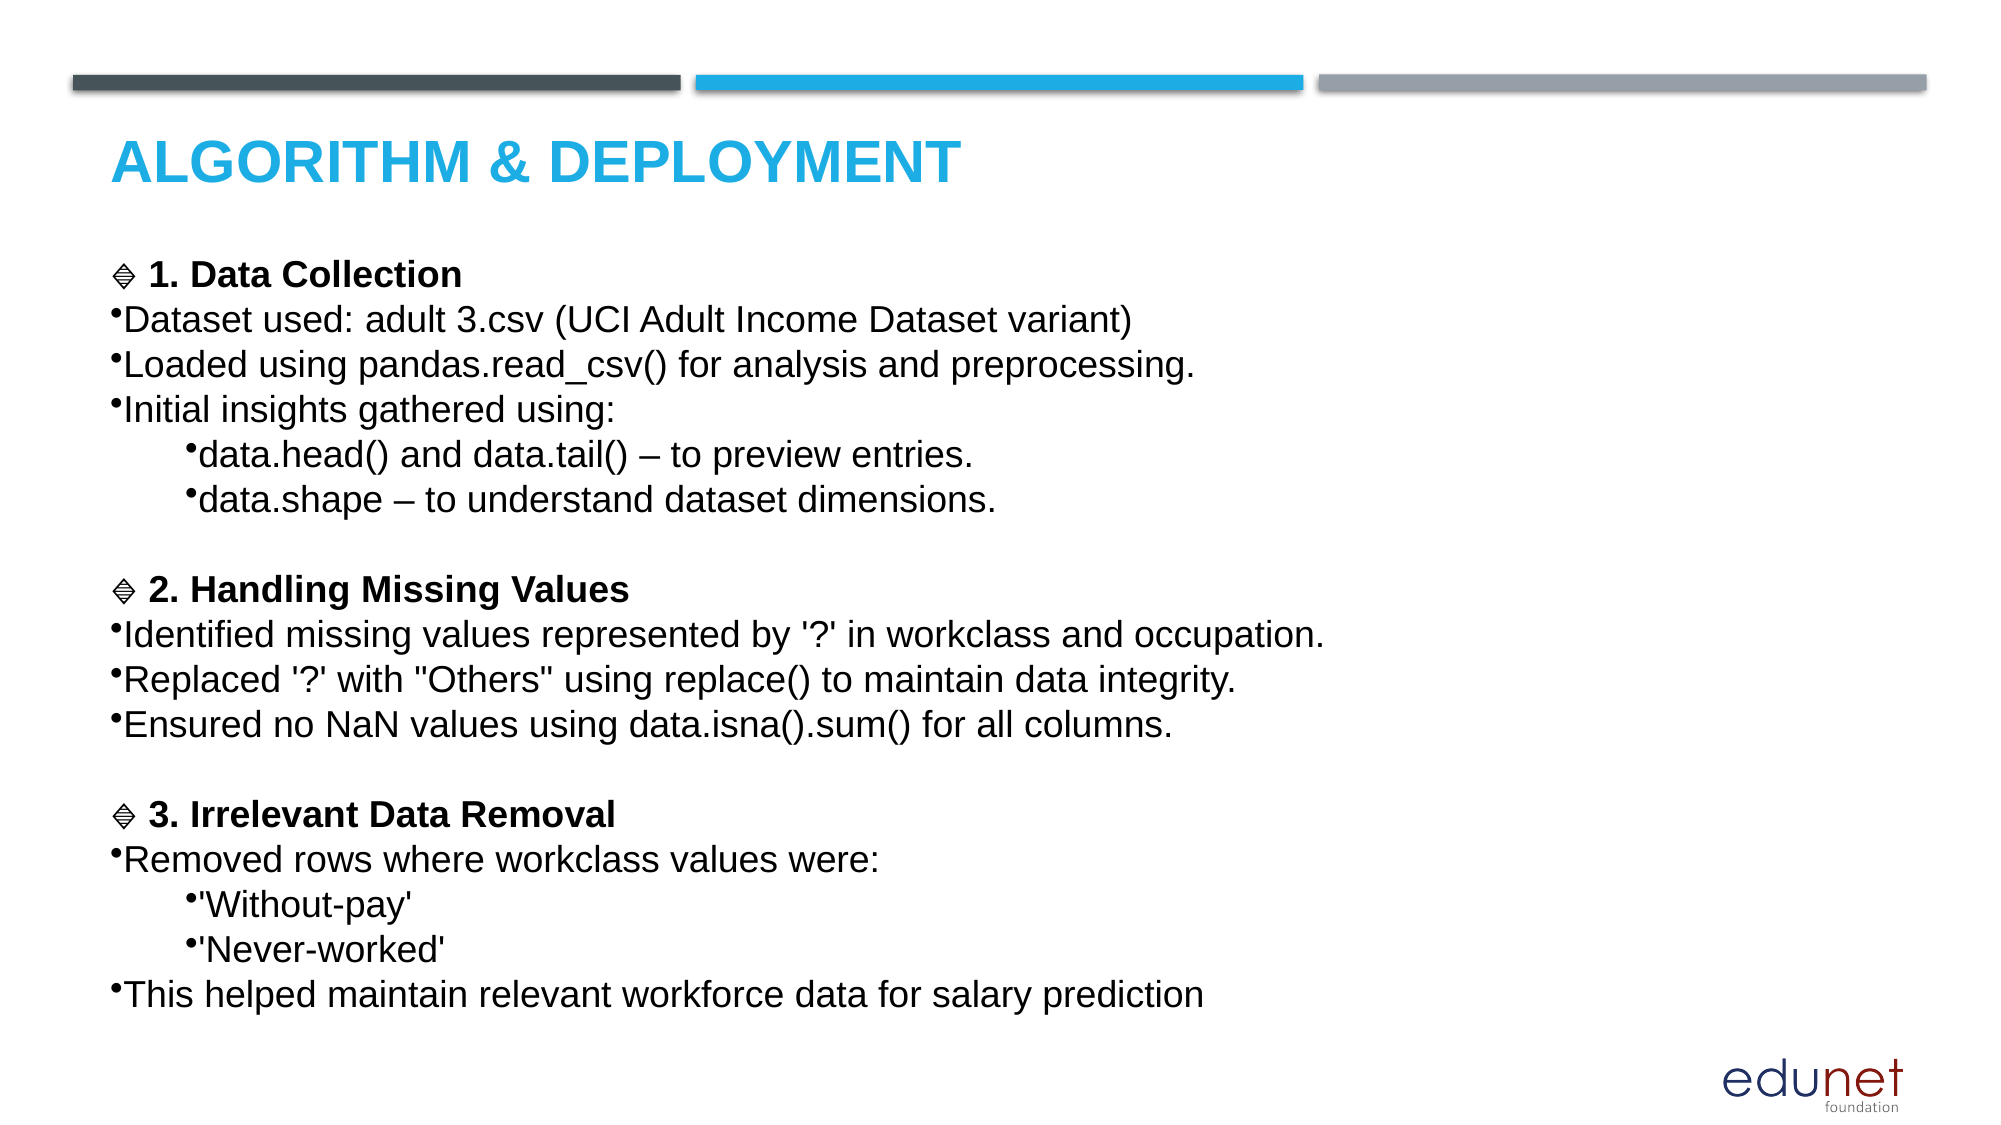

# Algorithm & Deployment
🔹 1. Data Collection
Dataset used: adult 3.csv (UCI Adult Income Dataset variant)
Loaded using pandas.read_csv() for analysis and preprocessing.
Initial insights gathered using:
data.head() and data.tail() – to preview entries.
data.shape – to understand dataset dimensions.

🔹 2. Handling Missing Values
Identified missing values represented by '?' in workclass and occupation.
Replaced '?' with "Others" using replace() to maintain data integrity.
Ensured no NaN values using data.isna().sum() for all columns.

🔹 3. Irrelevant Data Removal
Removed rows where workclass values were:
'Without-pay'
'Never-worked'
This helped maintain relevant workforce data for salary prediction